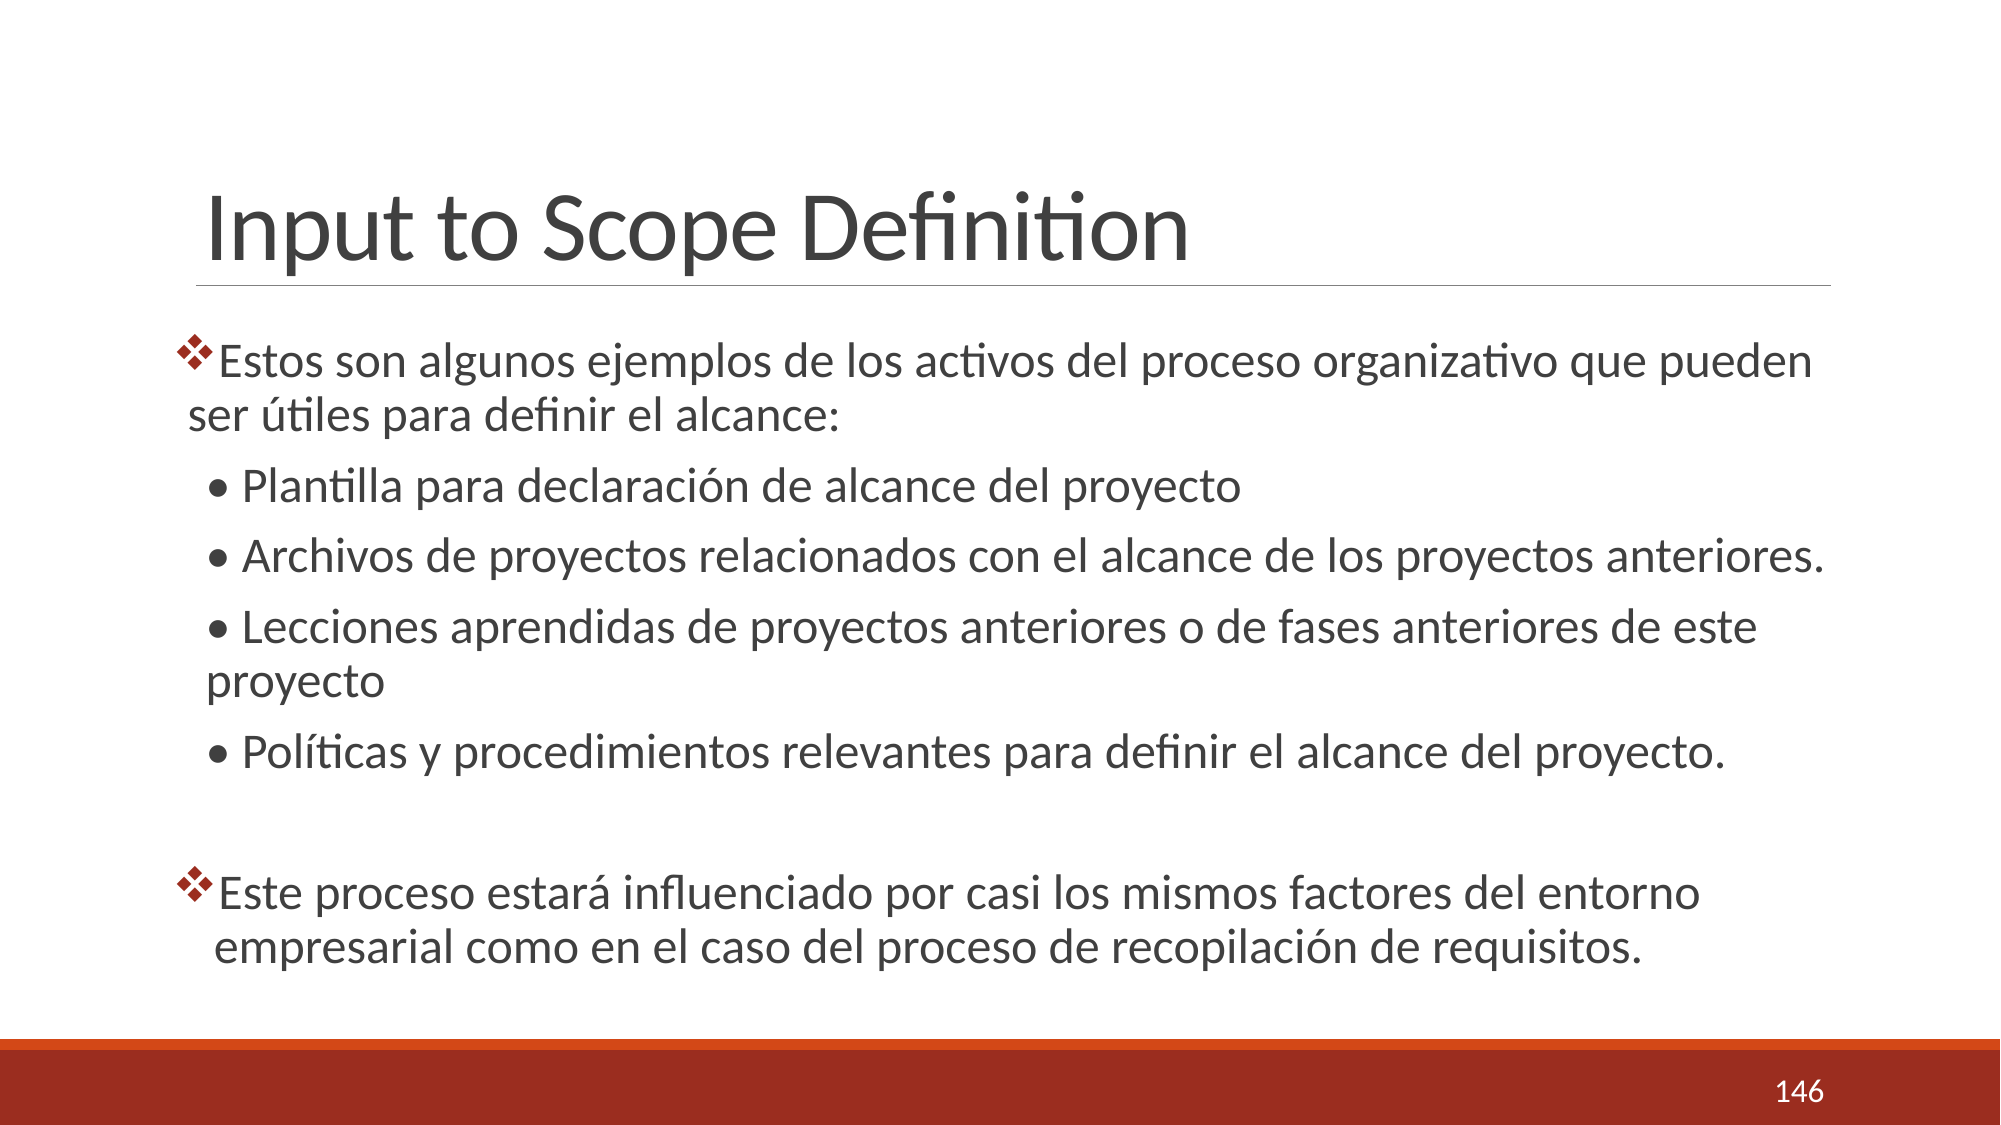

# Input to Scope Definition
Estos son algunos ejemplos de los activos del proceso organizativo que pueden ser útiles para definir el alcance:
• Plantilla para declaración de alcance del proyecto
• Archivos de proyectos relacionados con el alcance de los proyectos anteriores.
• Lecciones aprendidas de proyectos anteriores o de fases anteriores de este proyecto
• Políticas y procedimientos relevantes para definir el alcance del proyecto.

Este proceso estará influenciado por casi los mismos factores del entorno empresarial como en el caso del proceso de recopilación de requisitos.
146